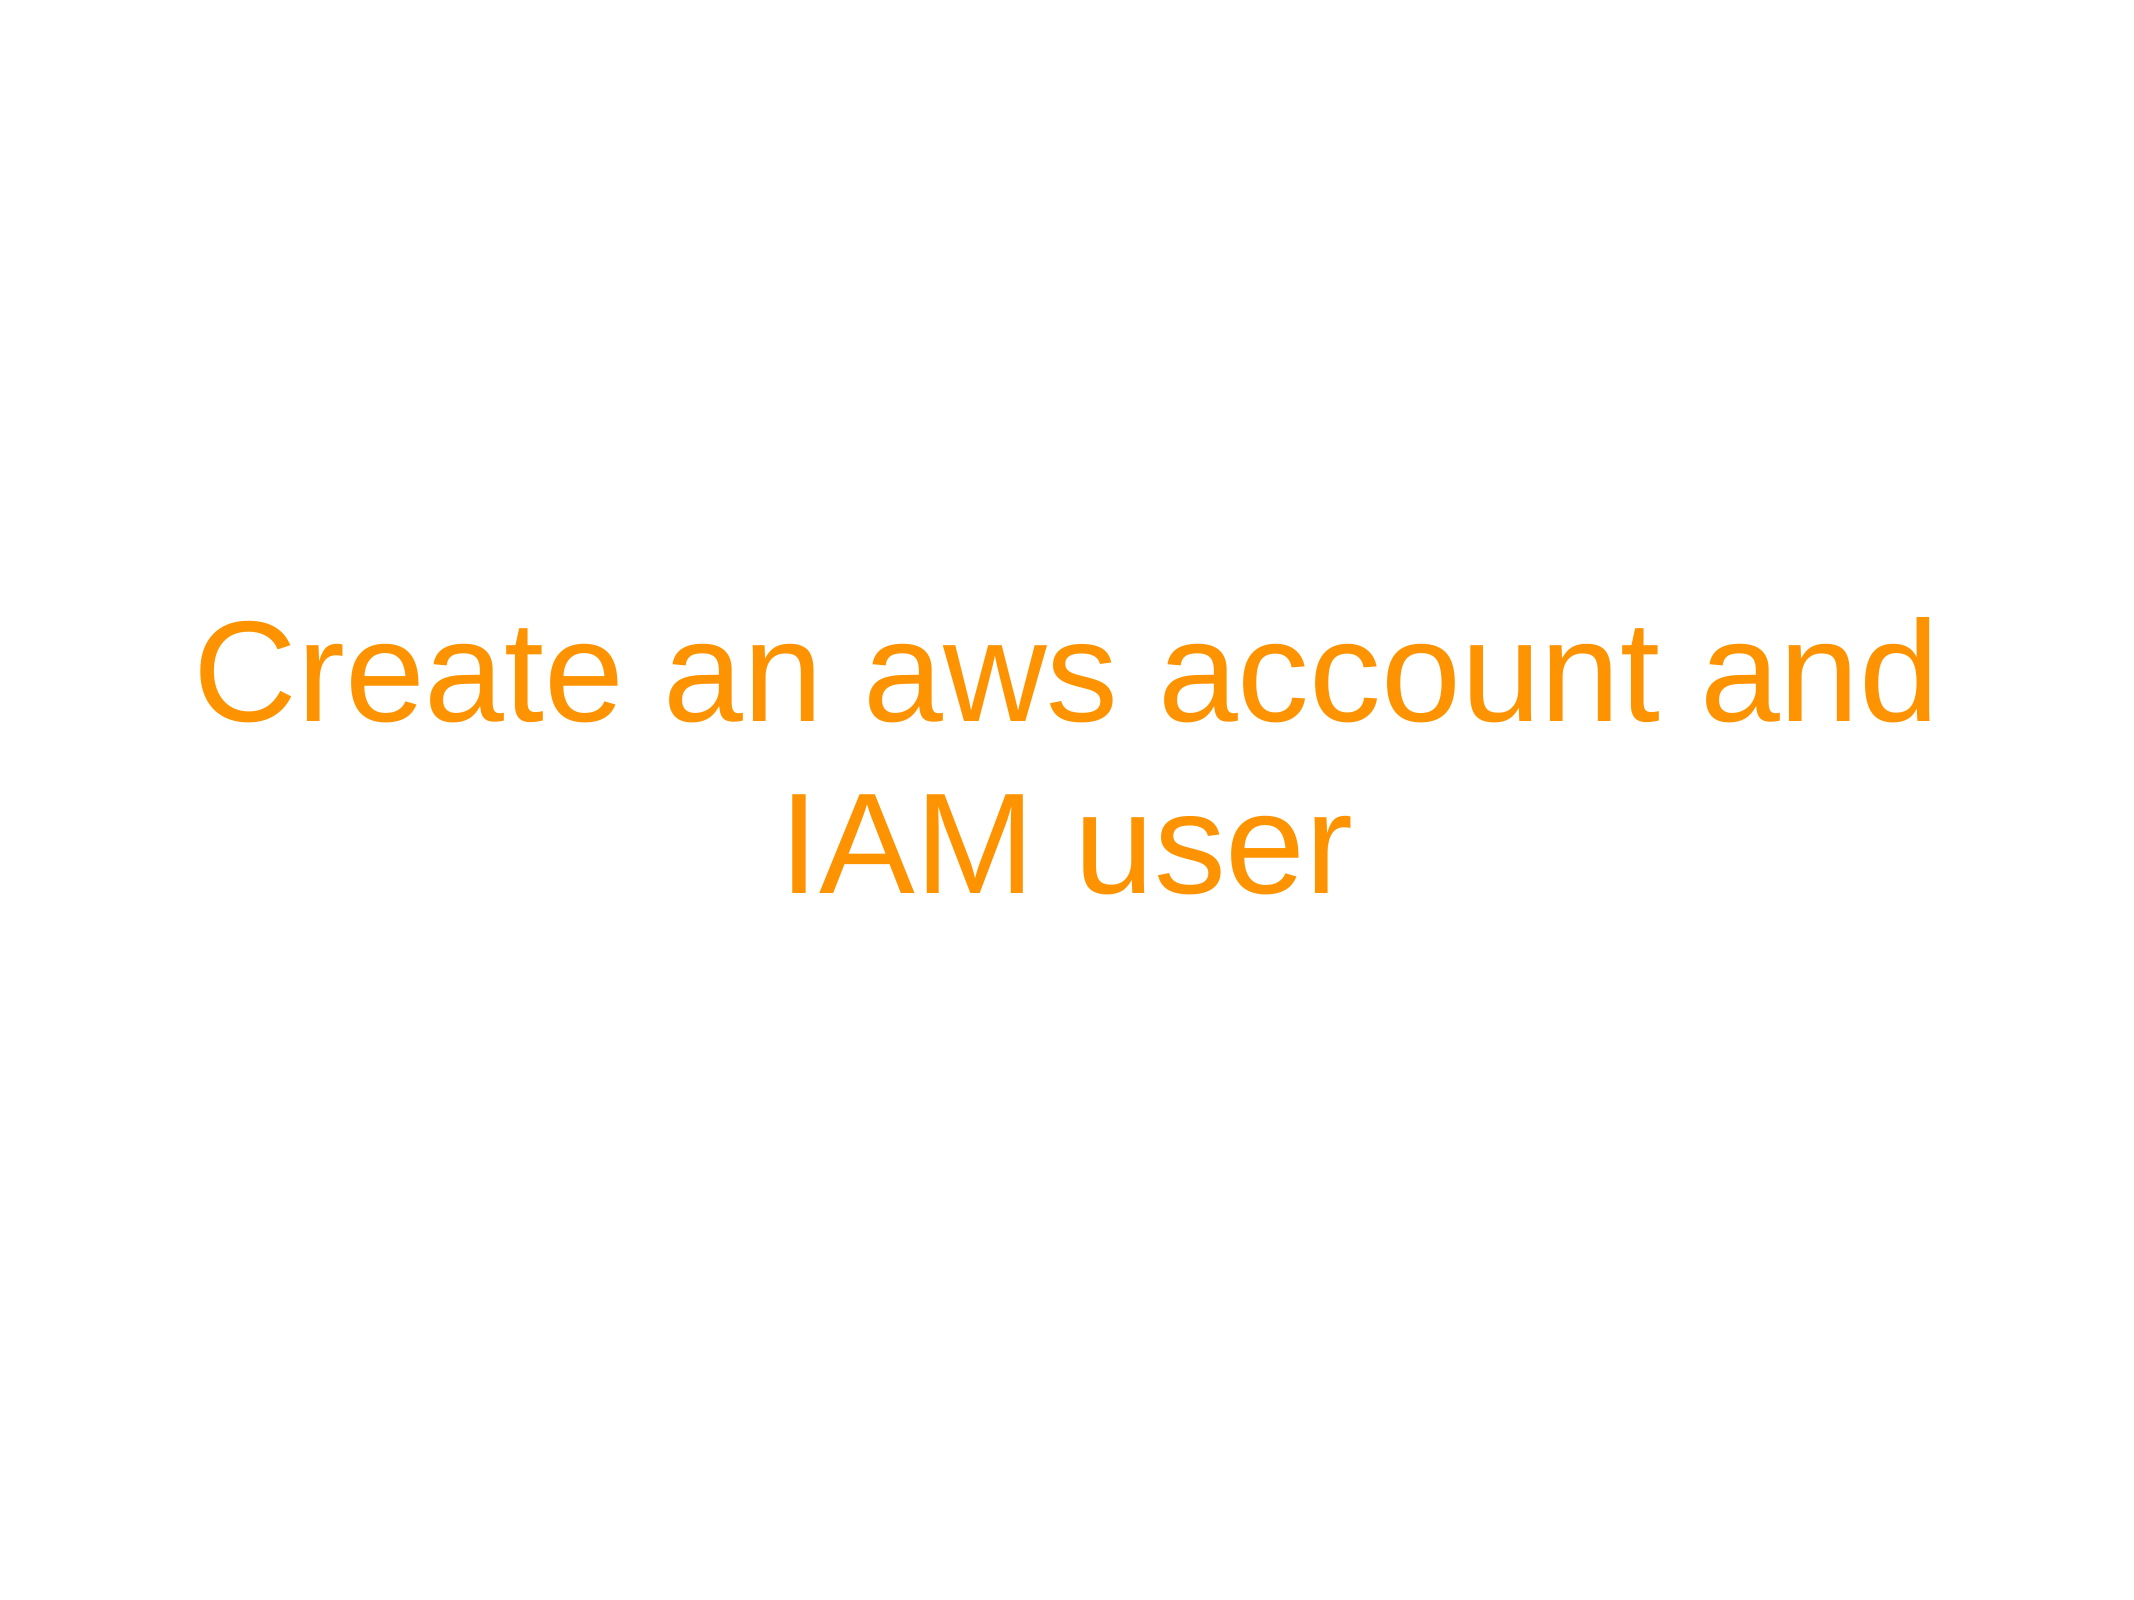

Create an aws account and IAM user